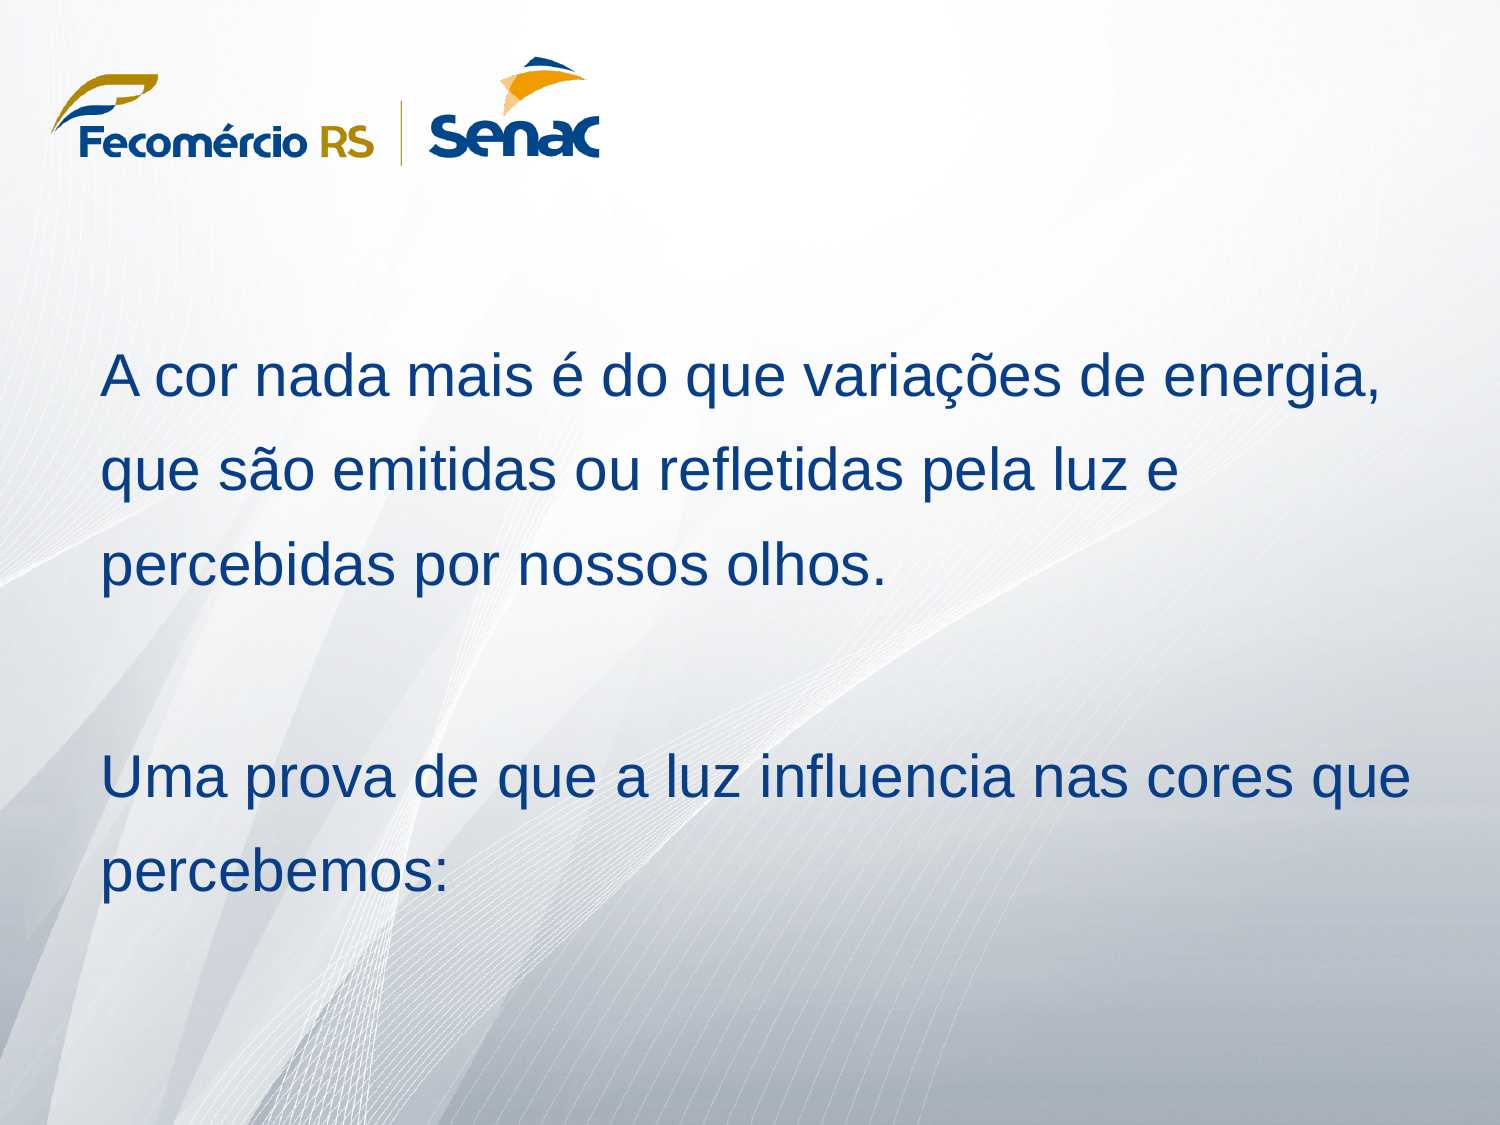

A cor nada mais é do que variações de energia, que são emitidas ou refletidas pela luz e percebidas por nossos olhos.

Uma prova de que a luz influencia nas cores que percebemos: